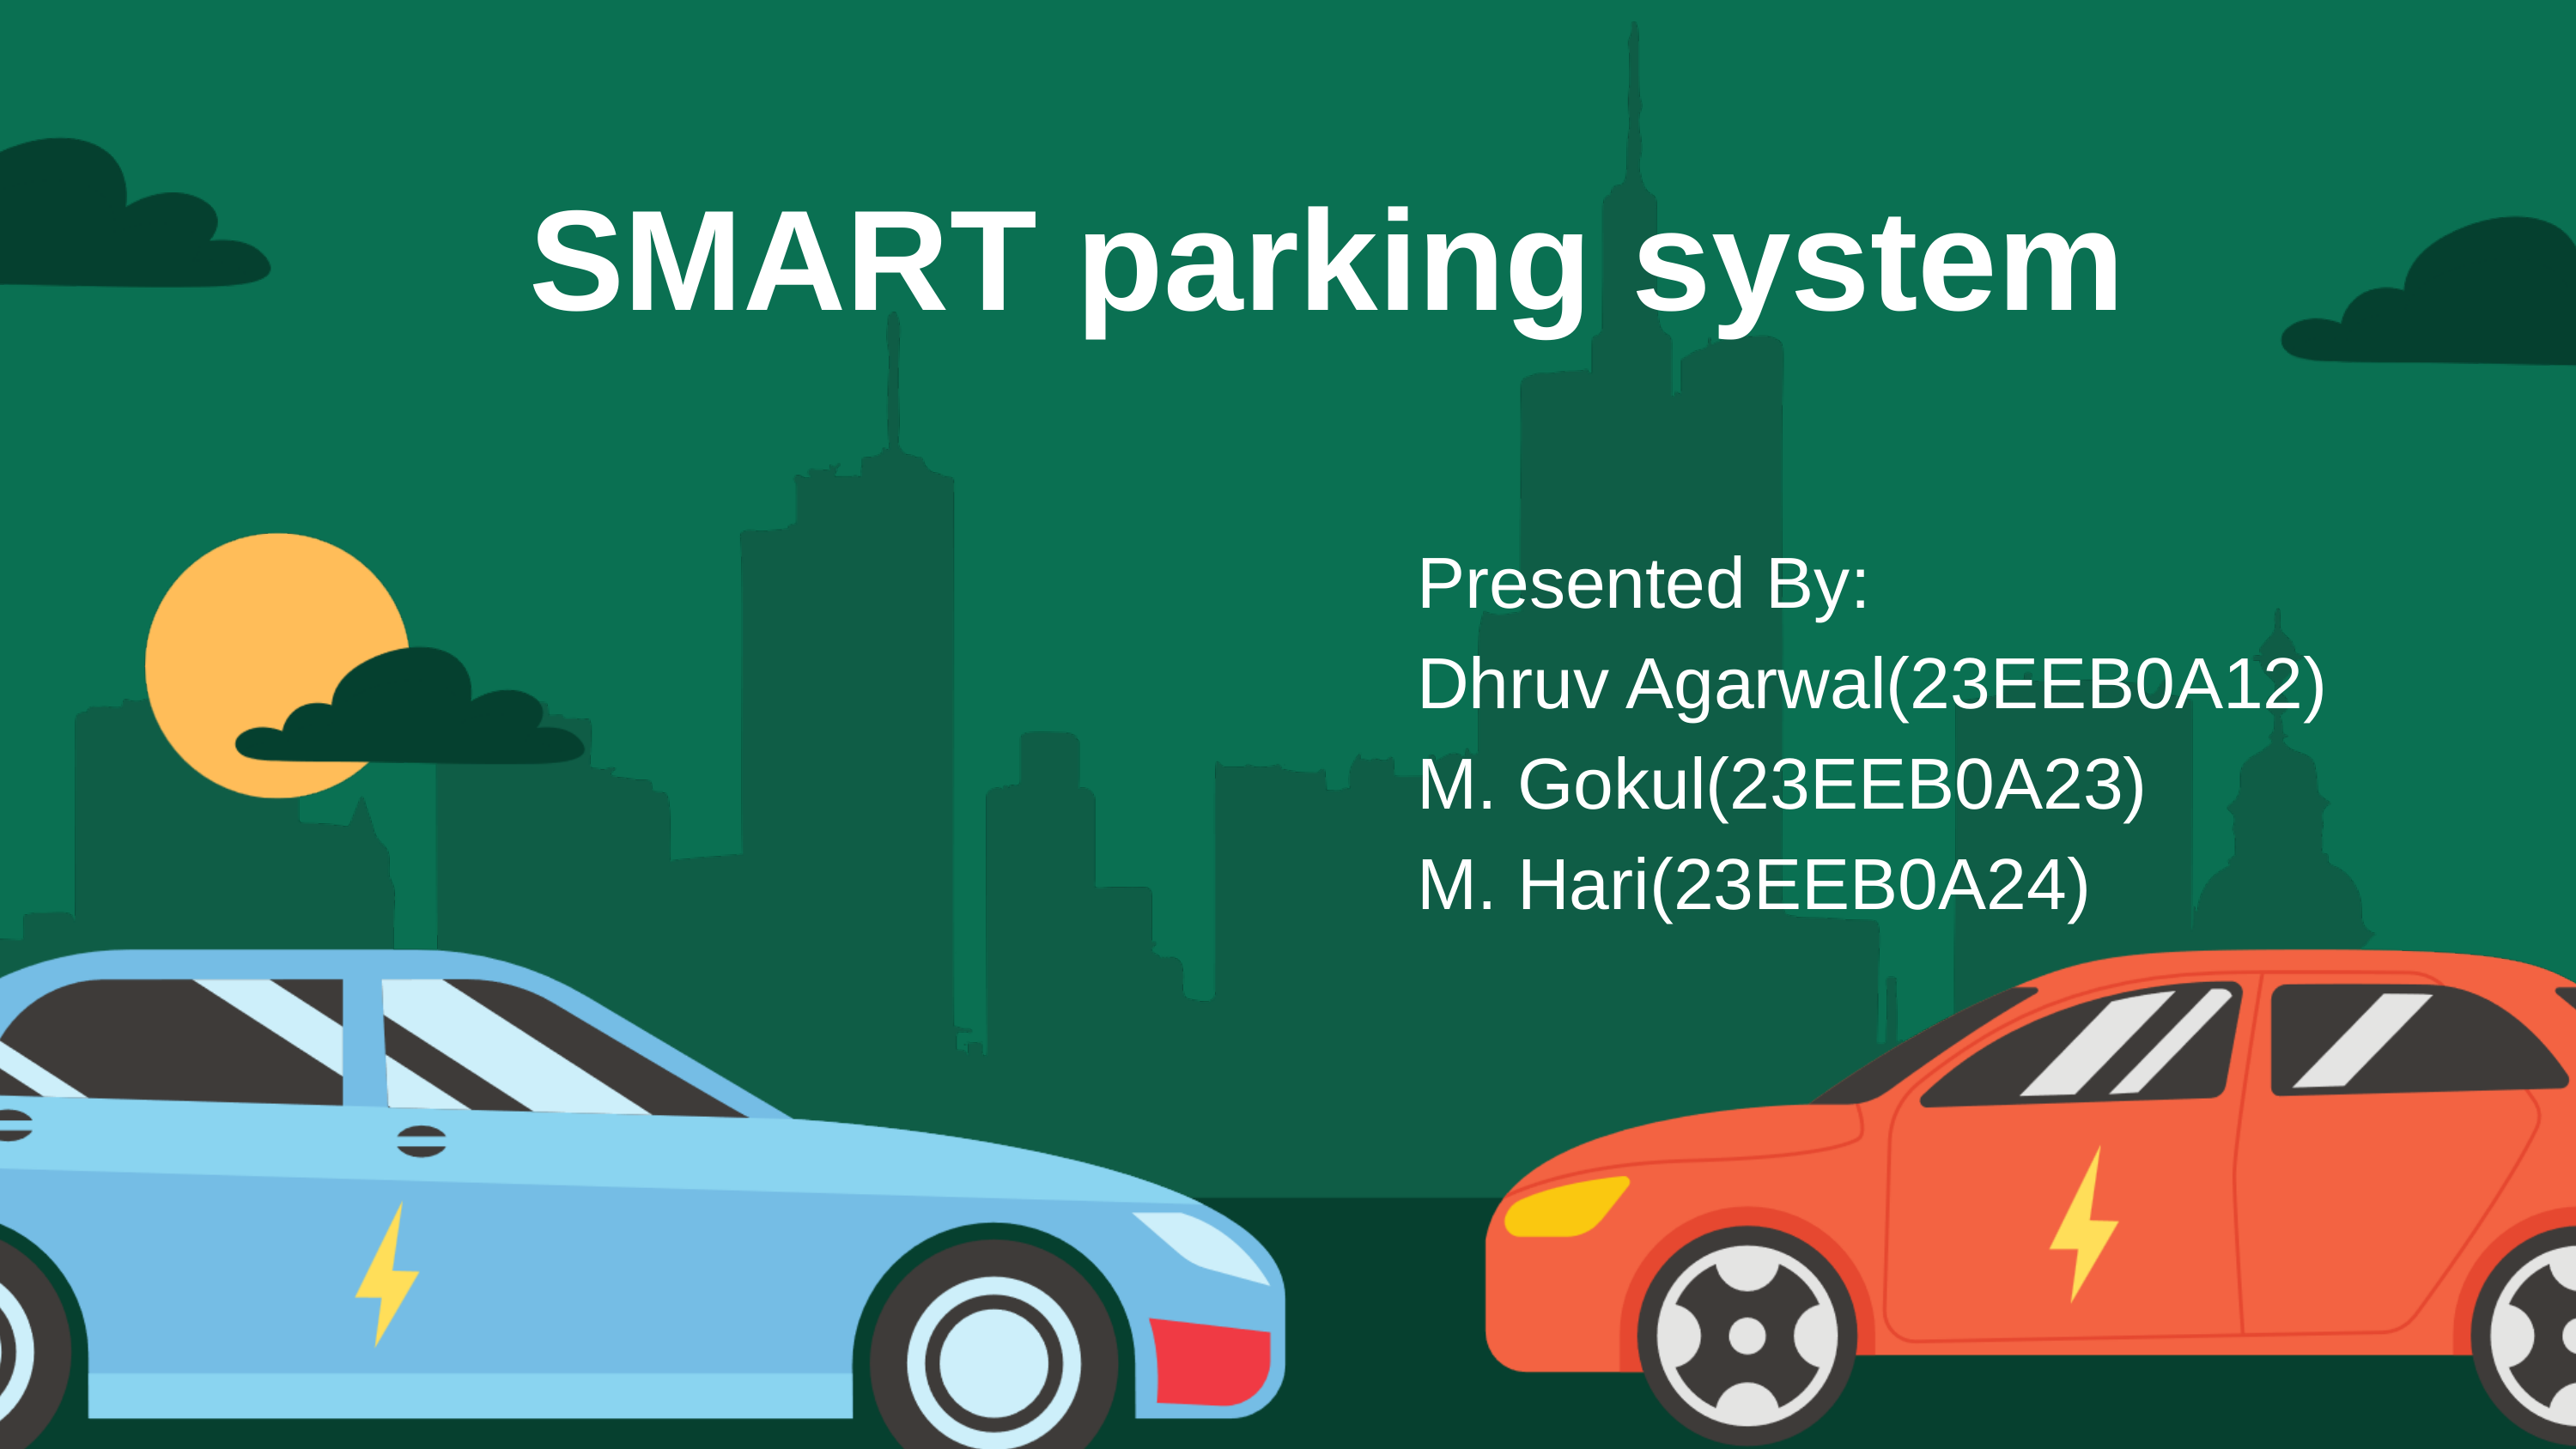

SMART parking system
Presented By:
Dhruv Agarwal(23EEB0A12)
M. Gokul(23EEB0A23)
M. Hari(23EEB0A24)